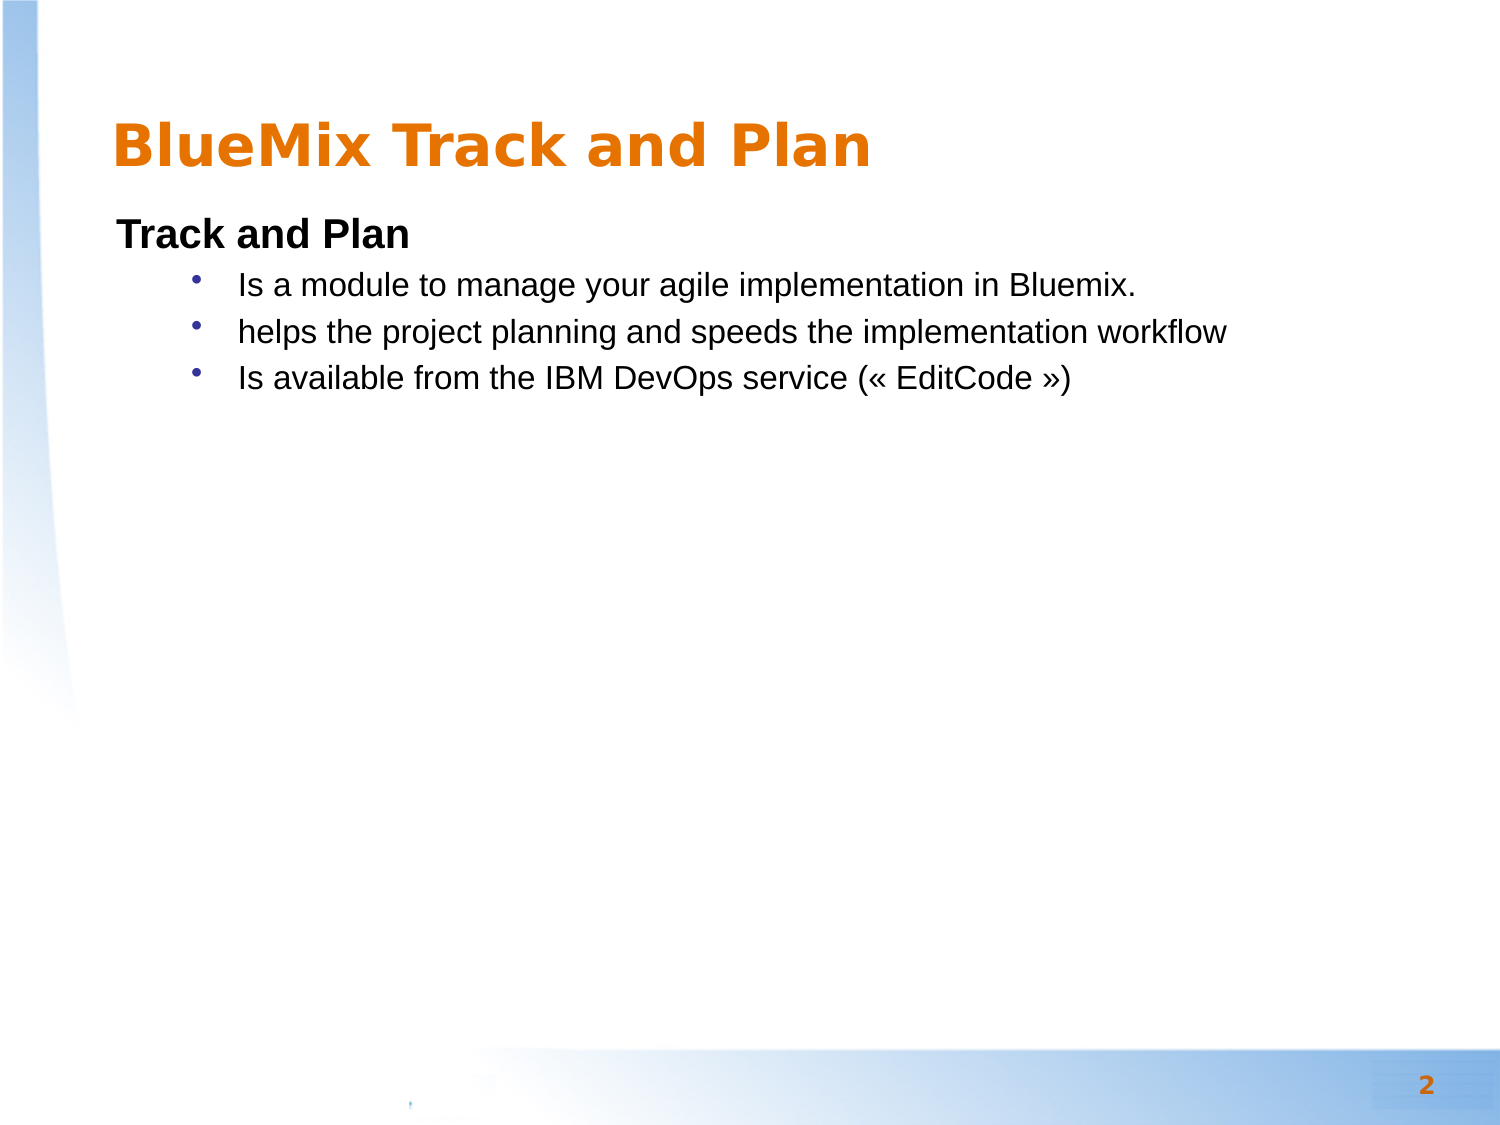

# BlueMix Track and Plan
Track and Plan
Is a module to manage your agile implementation in Bluemix.
helps the project planning and speeds the implementation workflow
Is available from the IBM DevOps service (« EditCode »)

2